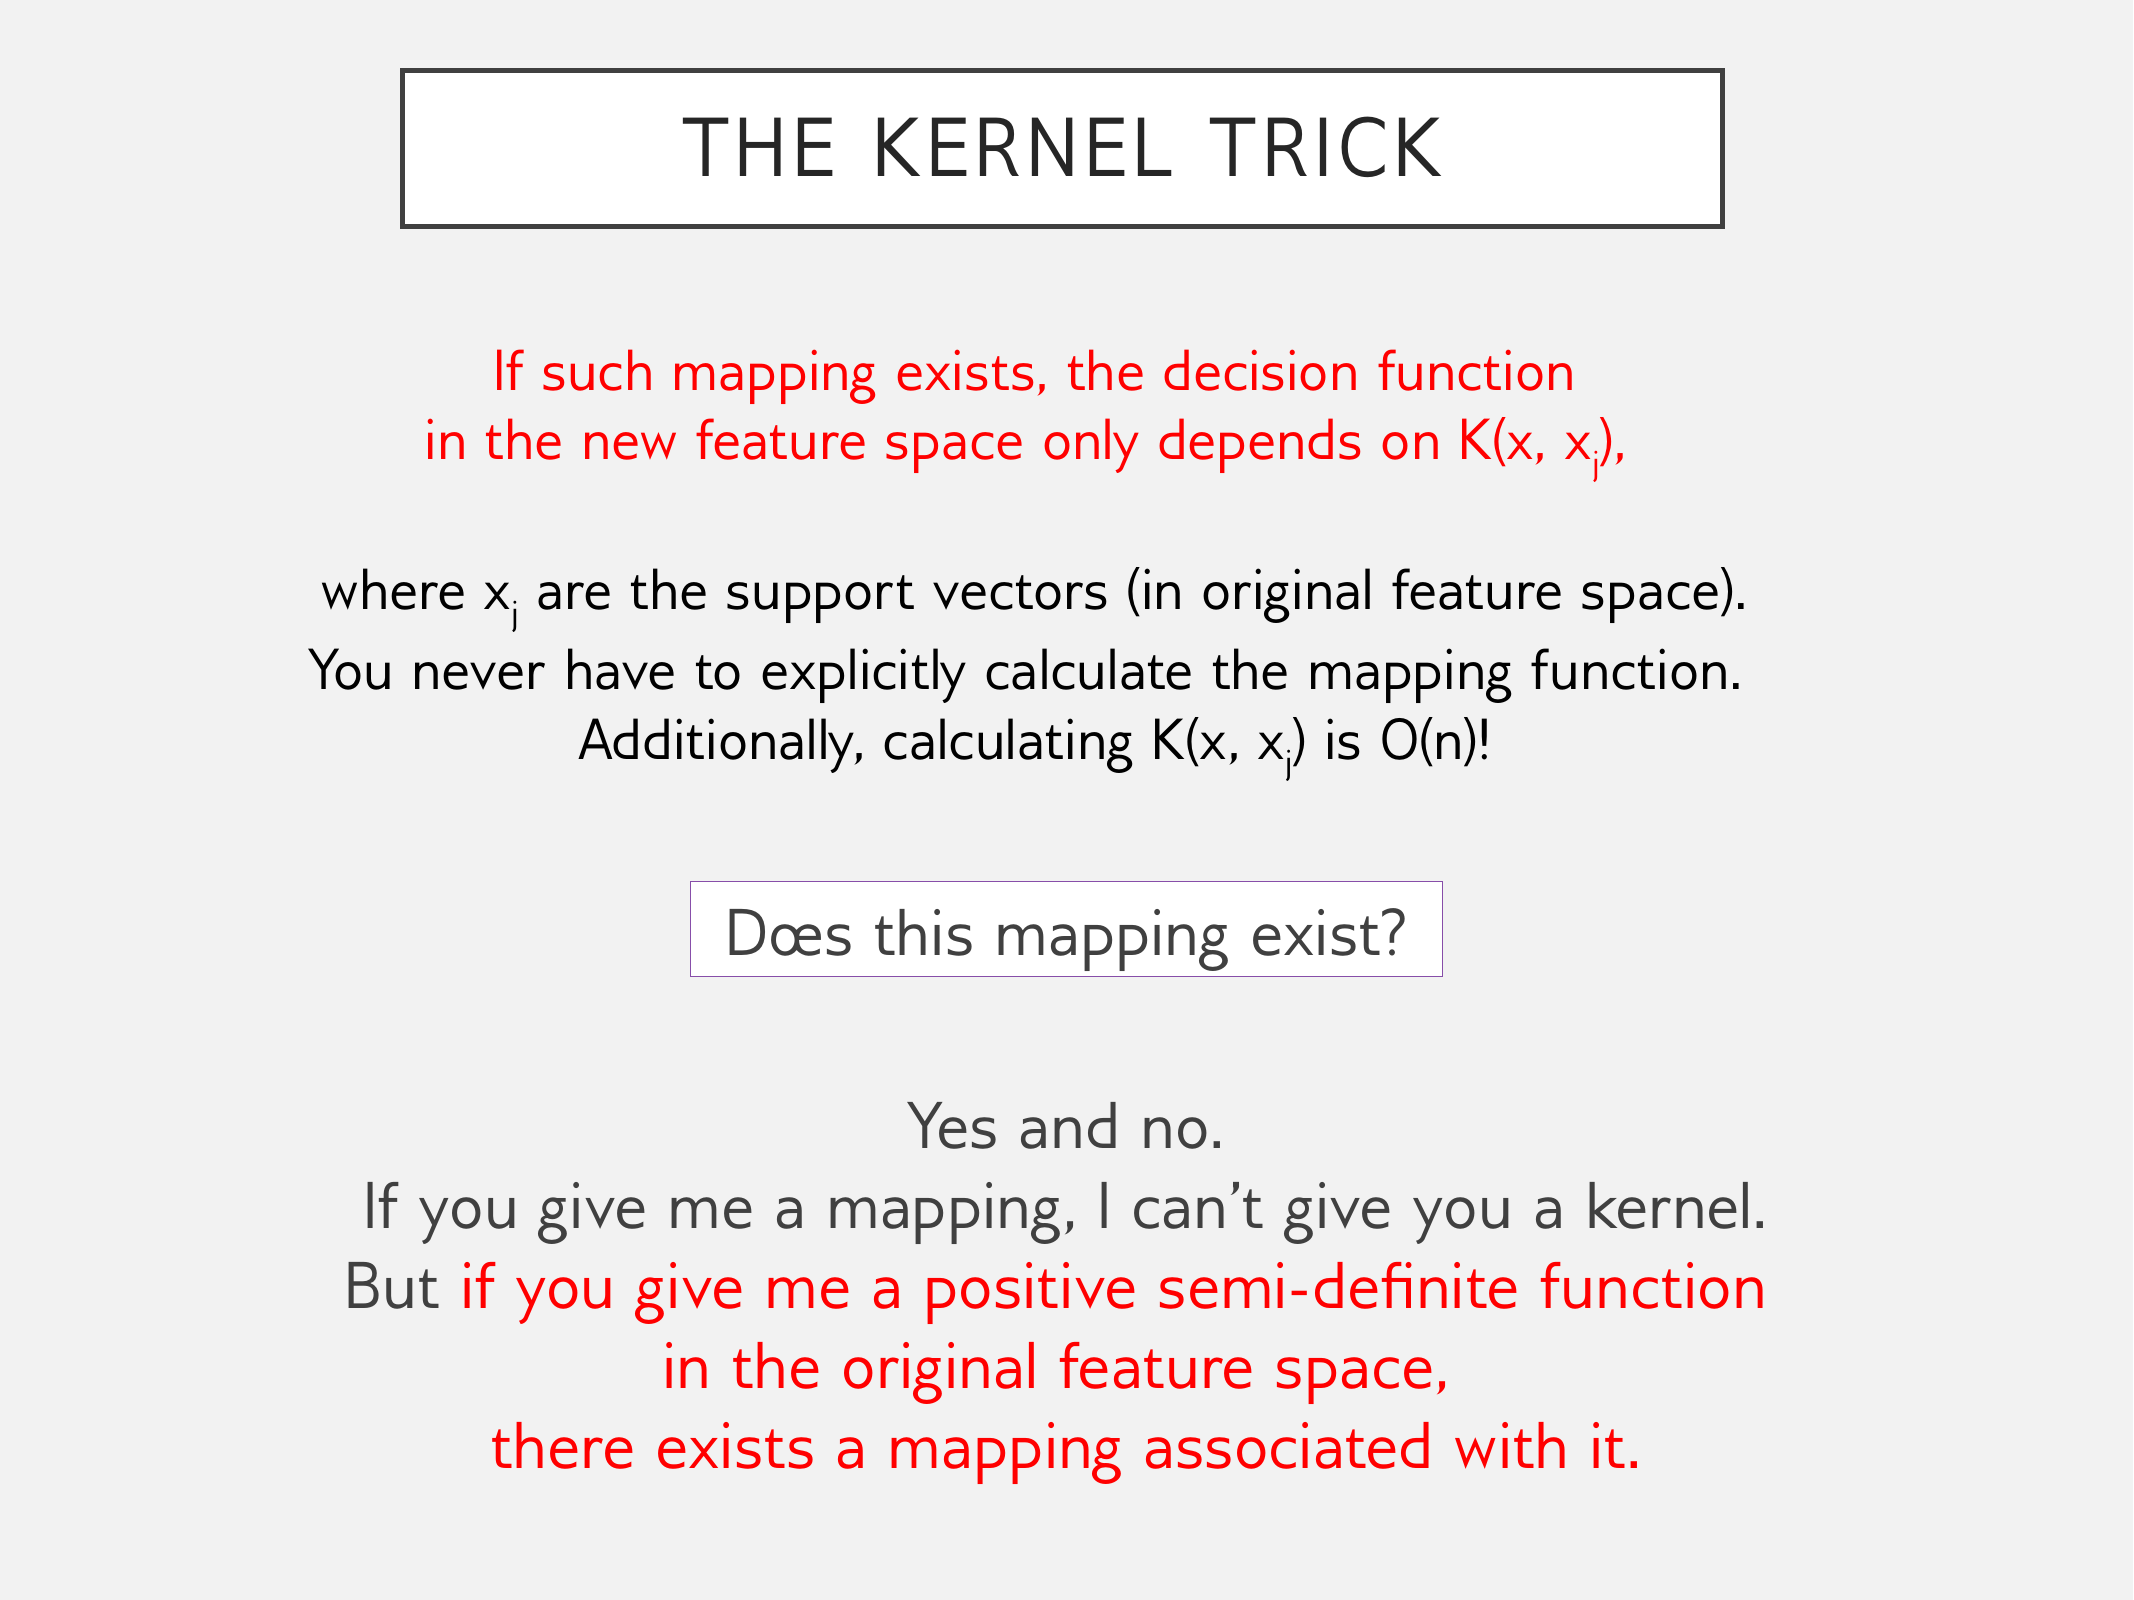

# THe Kernel trick
If such mapping exists, the decision function
in the new feature space only depends on K(x, xj),

where xj are the support vectors (in original feature space).
You never have to explicitly calculate the mapping function.
Additionally, calculating K(x, xj) is O(n)!
Does this mapping exist?
Yes and no.
If you give me a mapping, I can’t give you a kernel.
But if you give me a positive semi-definite function
in the original feature space,
there exists a mapping associated with it.